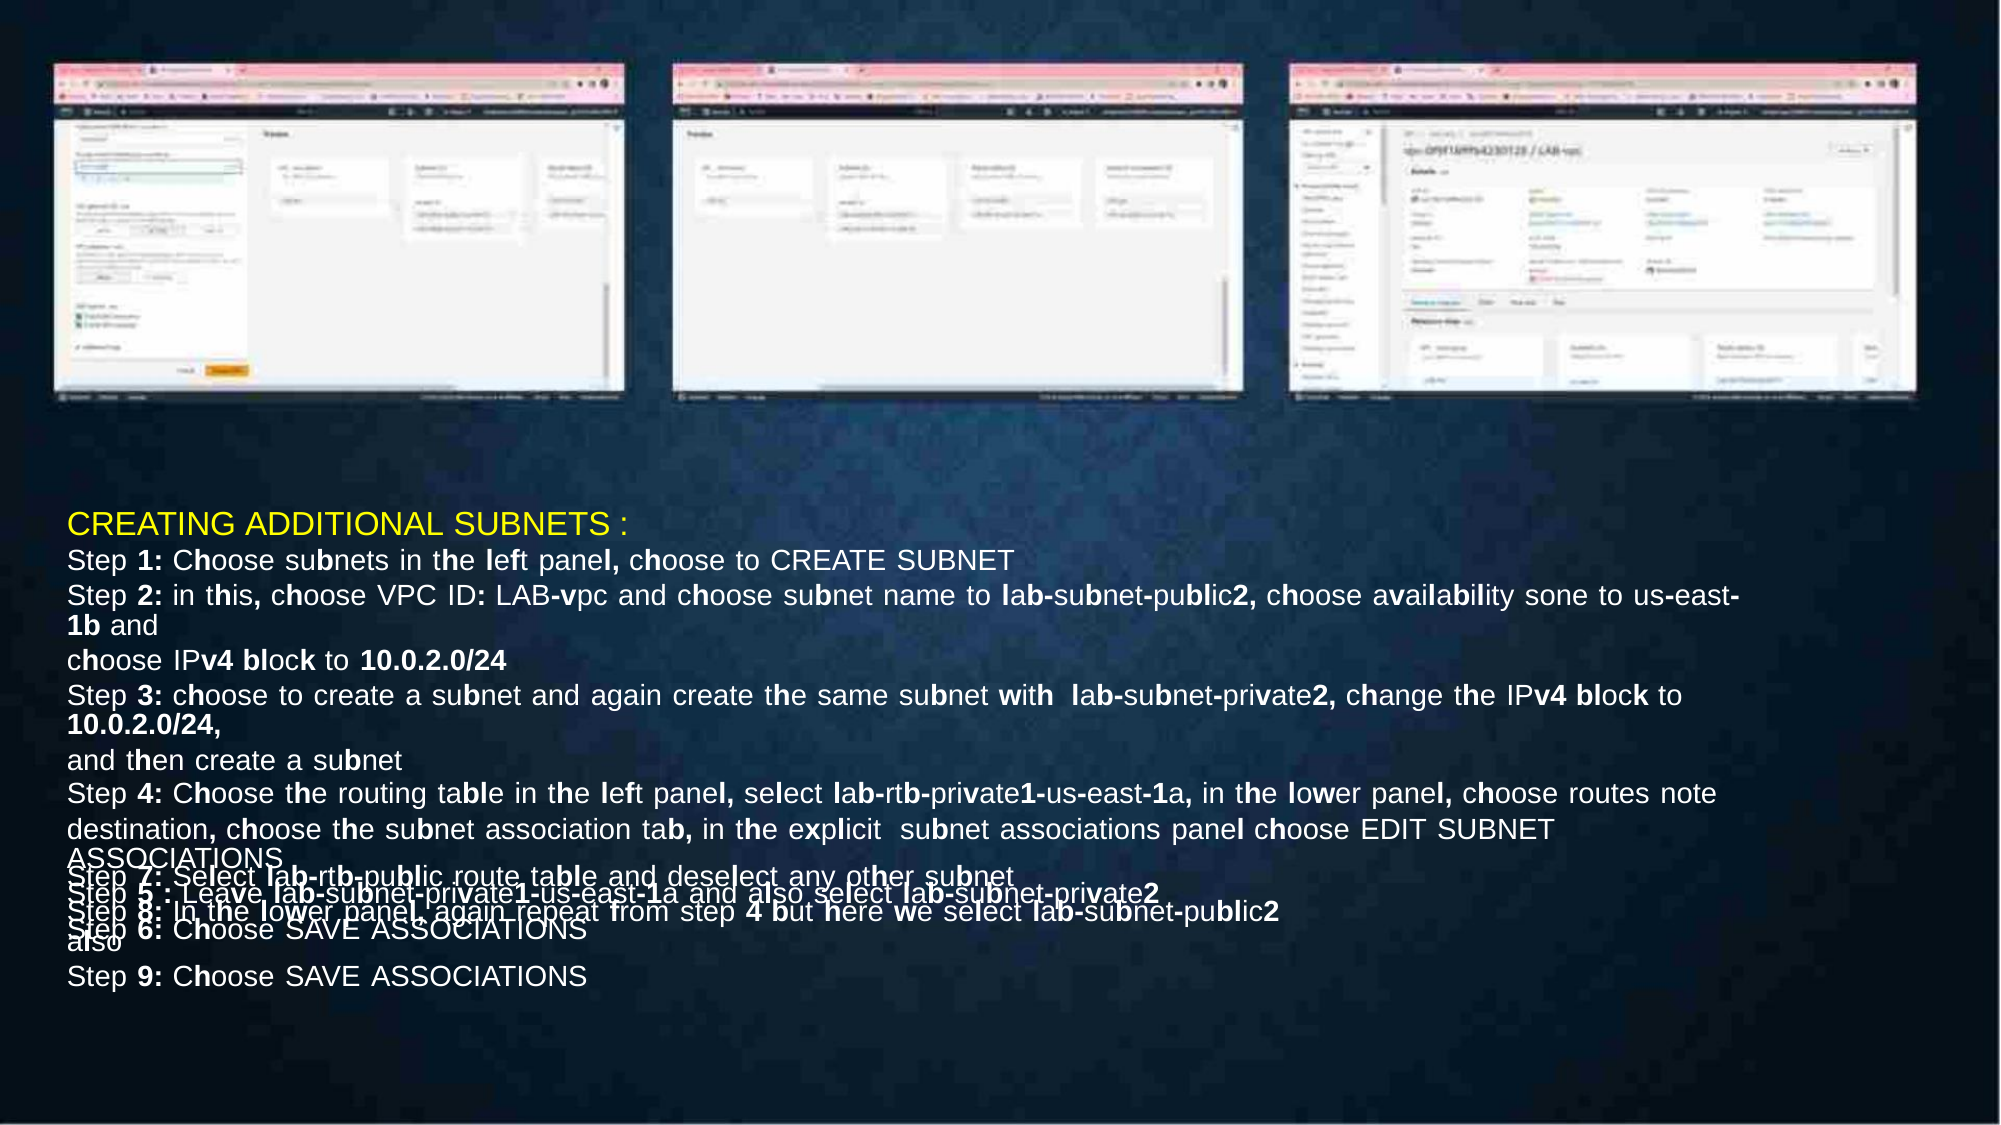

CREATING ADDITIONAL SUBNETS :
Step 1: Choose subnets in the left panel, choose to CREATE SUBNET
Step 2: in this, choose VPC ID: LAB-vpc and choose subnet name to lab-subnet-public2, choose availability sone to us-east-
1b and
choose IPv4 block to 10.0.2.0/24
Step 3: choose to create a subnet and again create the same subnet with lab-subnet-private2, change the IPv4 block to
10.0.2.0/24,
and then create a subnet
Step 4: Choose the routing table in the left panel, select lab-rtb-private1-us-east-1a, in the lower panel, choose routes note
destination, choose the subnet association tab, in the explicit subnet associations panel choose EDIT SUBNET
ASSOCIATIONS
Step 7: Select lab-rtb-public route table and deselect any other subnet
Step 5 : Leave lab-subnet-private1-us-east-1a and also select lab-subnet-private2
Step 8: In the lower panel, again repeat from step 4 but here we select lab-subnet-public2
Step 6: Choose SAVE ASSOCIATIONS
also
Step 9: Choose SAVE ASSOCIATIONS